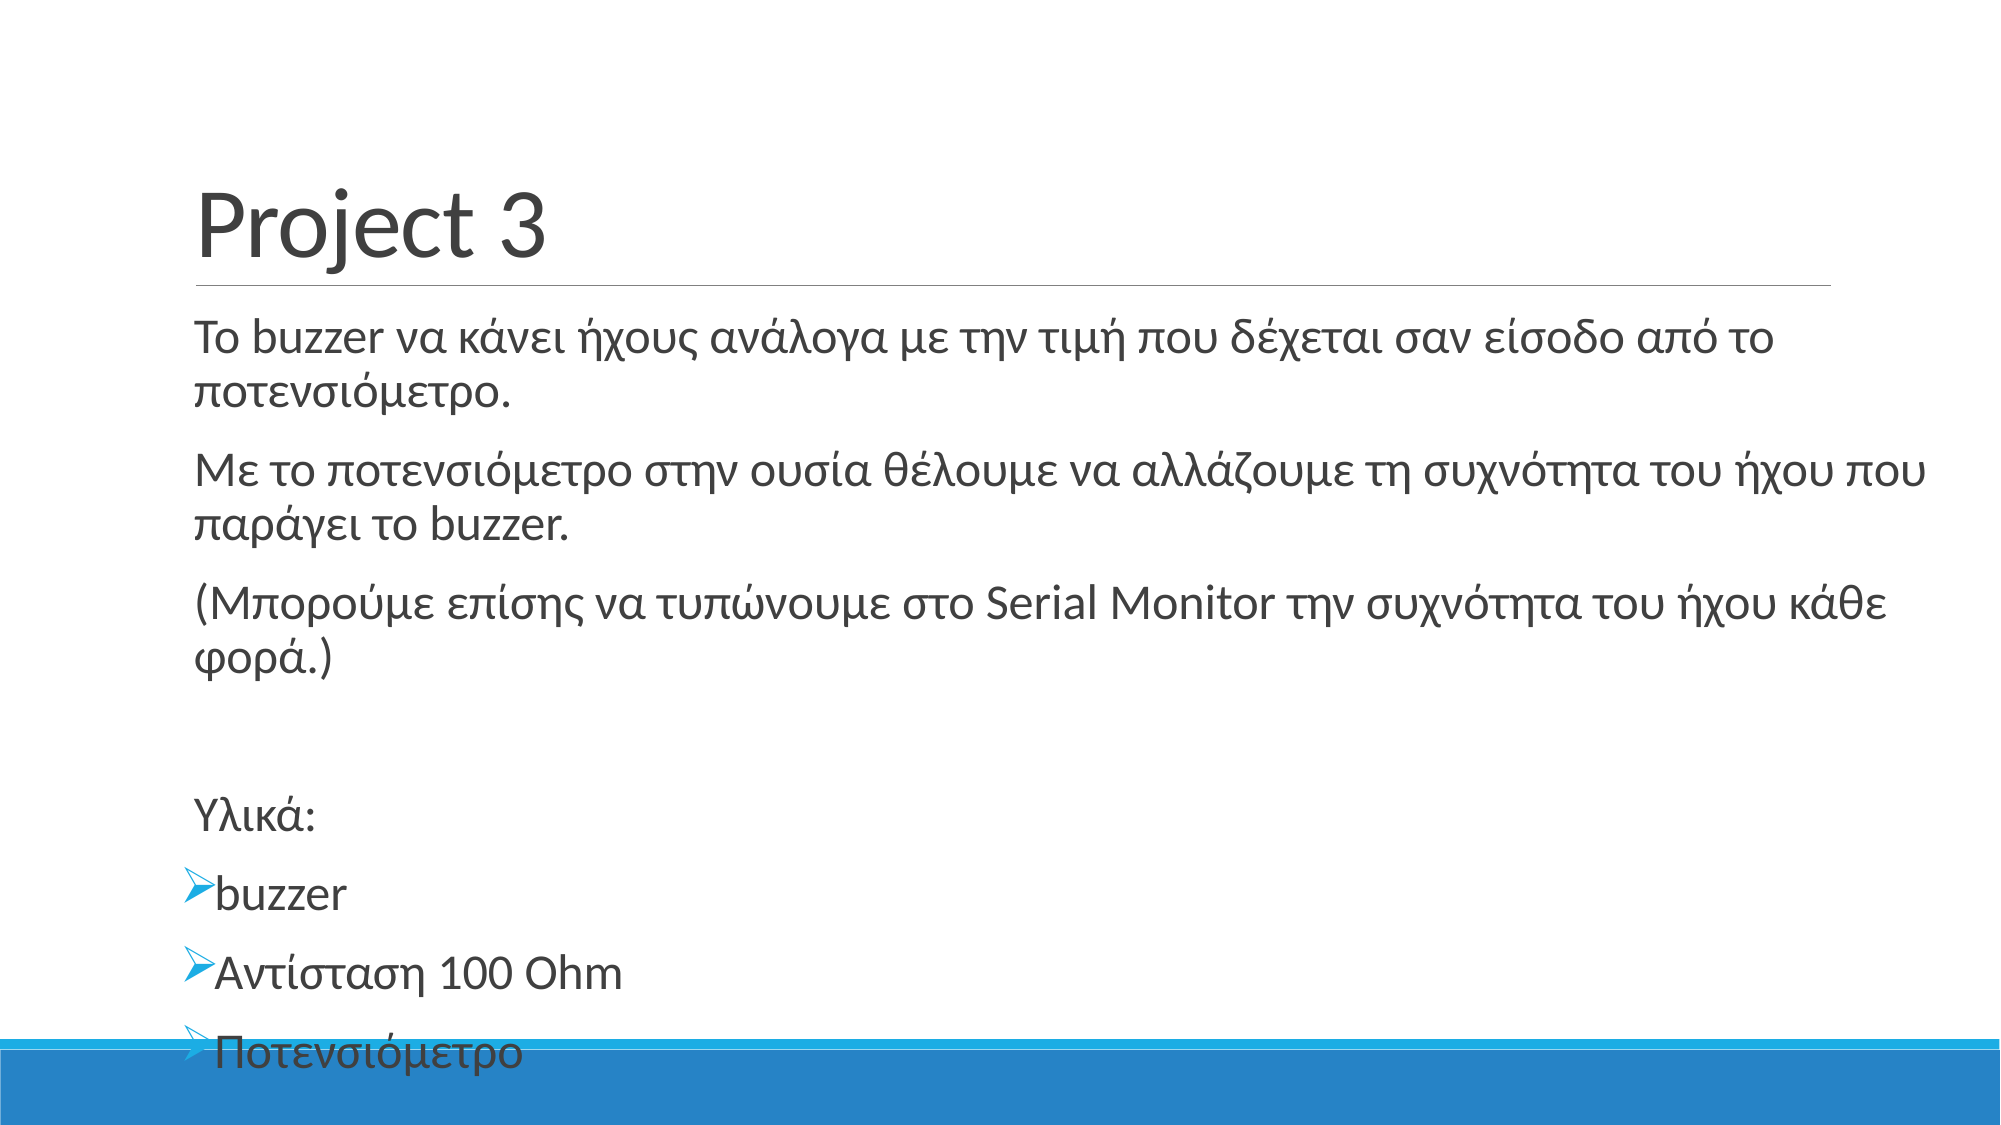

# Project 3
Το buzzer να κάνει ήχους ανάλογα με την τιμή που δέχεται σαν είσοδο από το ποτενσιόμετρο.
Με το ποτενσιόμετρο στην ουσία θέλουμε να αλλάζουμε τη συχνότητα του ήχου που παράγει το buzzer.
(Μπορούμε επίσης να τυπώνουμε στο Serial Monitor την συχνότητα του ήχου κάθε φορά.)

Υλικά:
buzzer
Αντίσταση 100 Ohm
Ποτενσιόμετρο